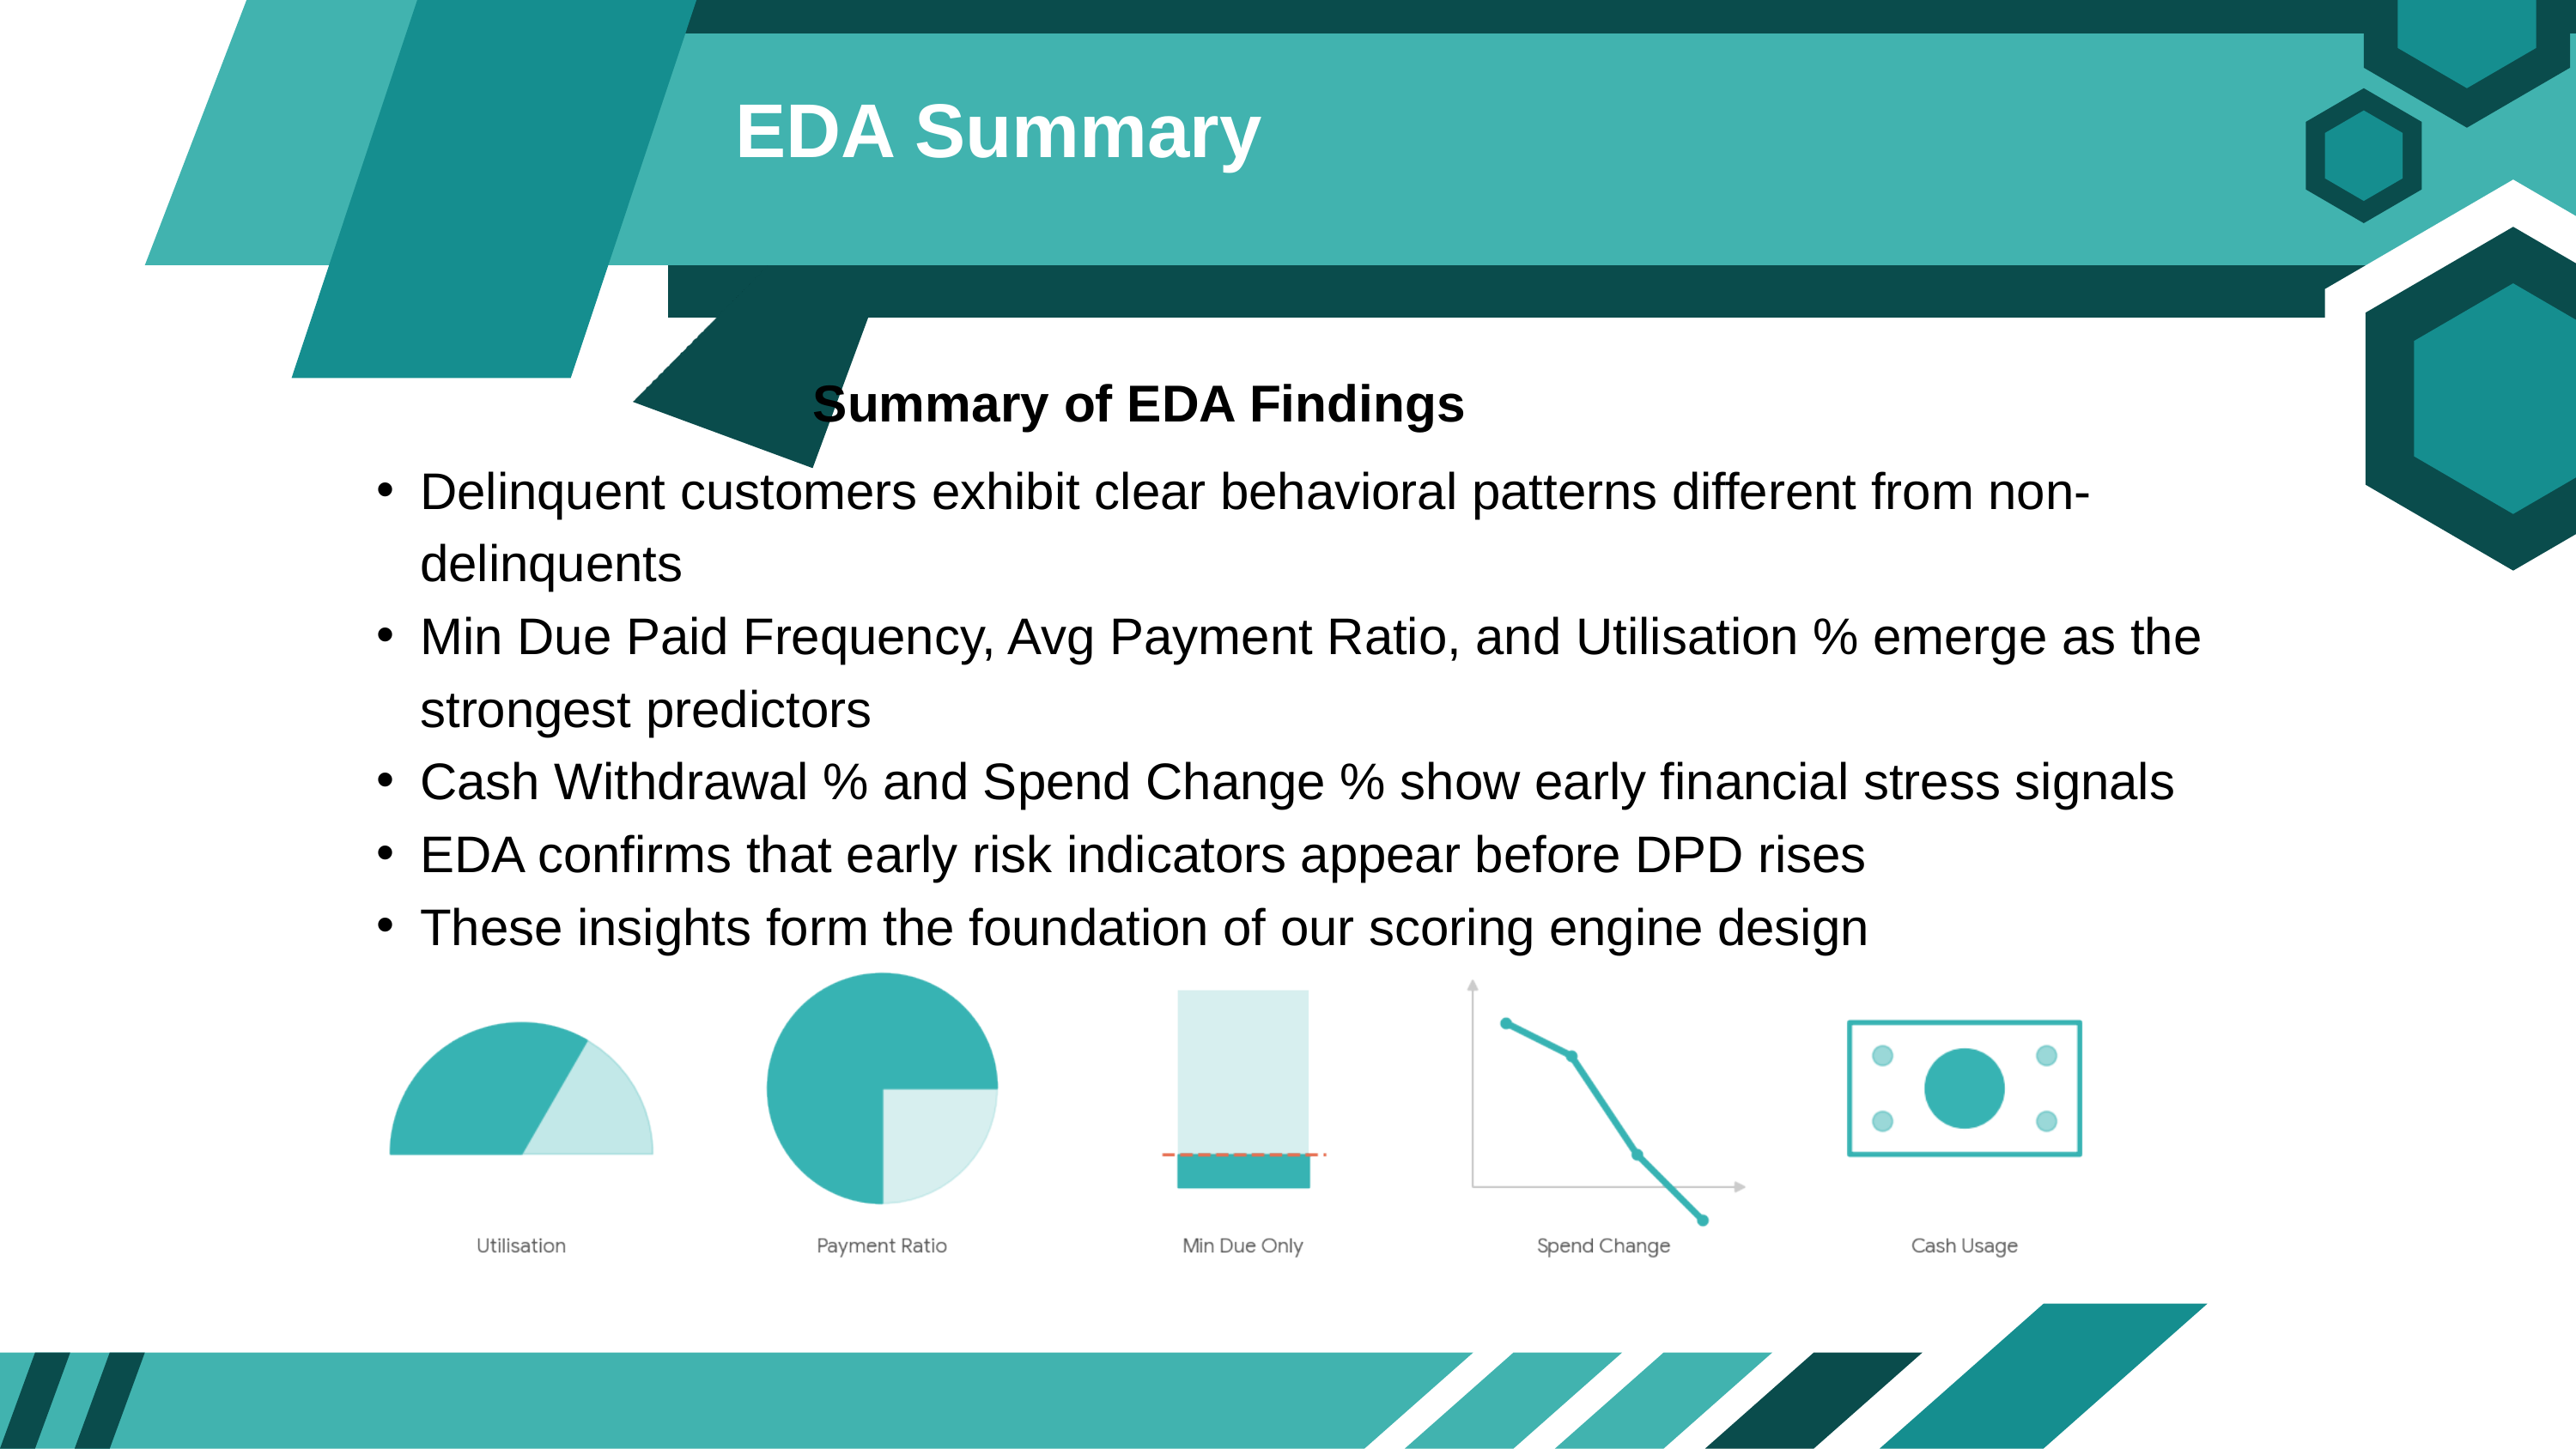

EDA Summary

Summary of EDA Findings
Delinquent customers exhibit clear behavioral patterns different from non-delinquents
Min Due Paid Frequency, Avg Payment Ratio, and Utilisation % emerge as the strongest predictors
Cash Withdrawal % and Spend Change % show early financial stress signals
EDA confirms that early risk indicators appear before DPD rises
These insights form the foundation of our scoring engine design